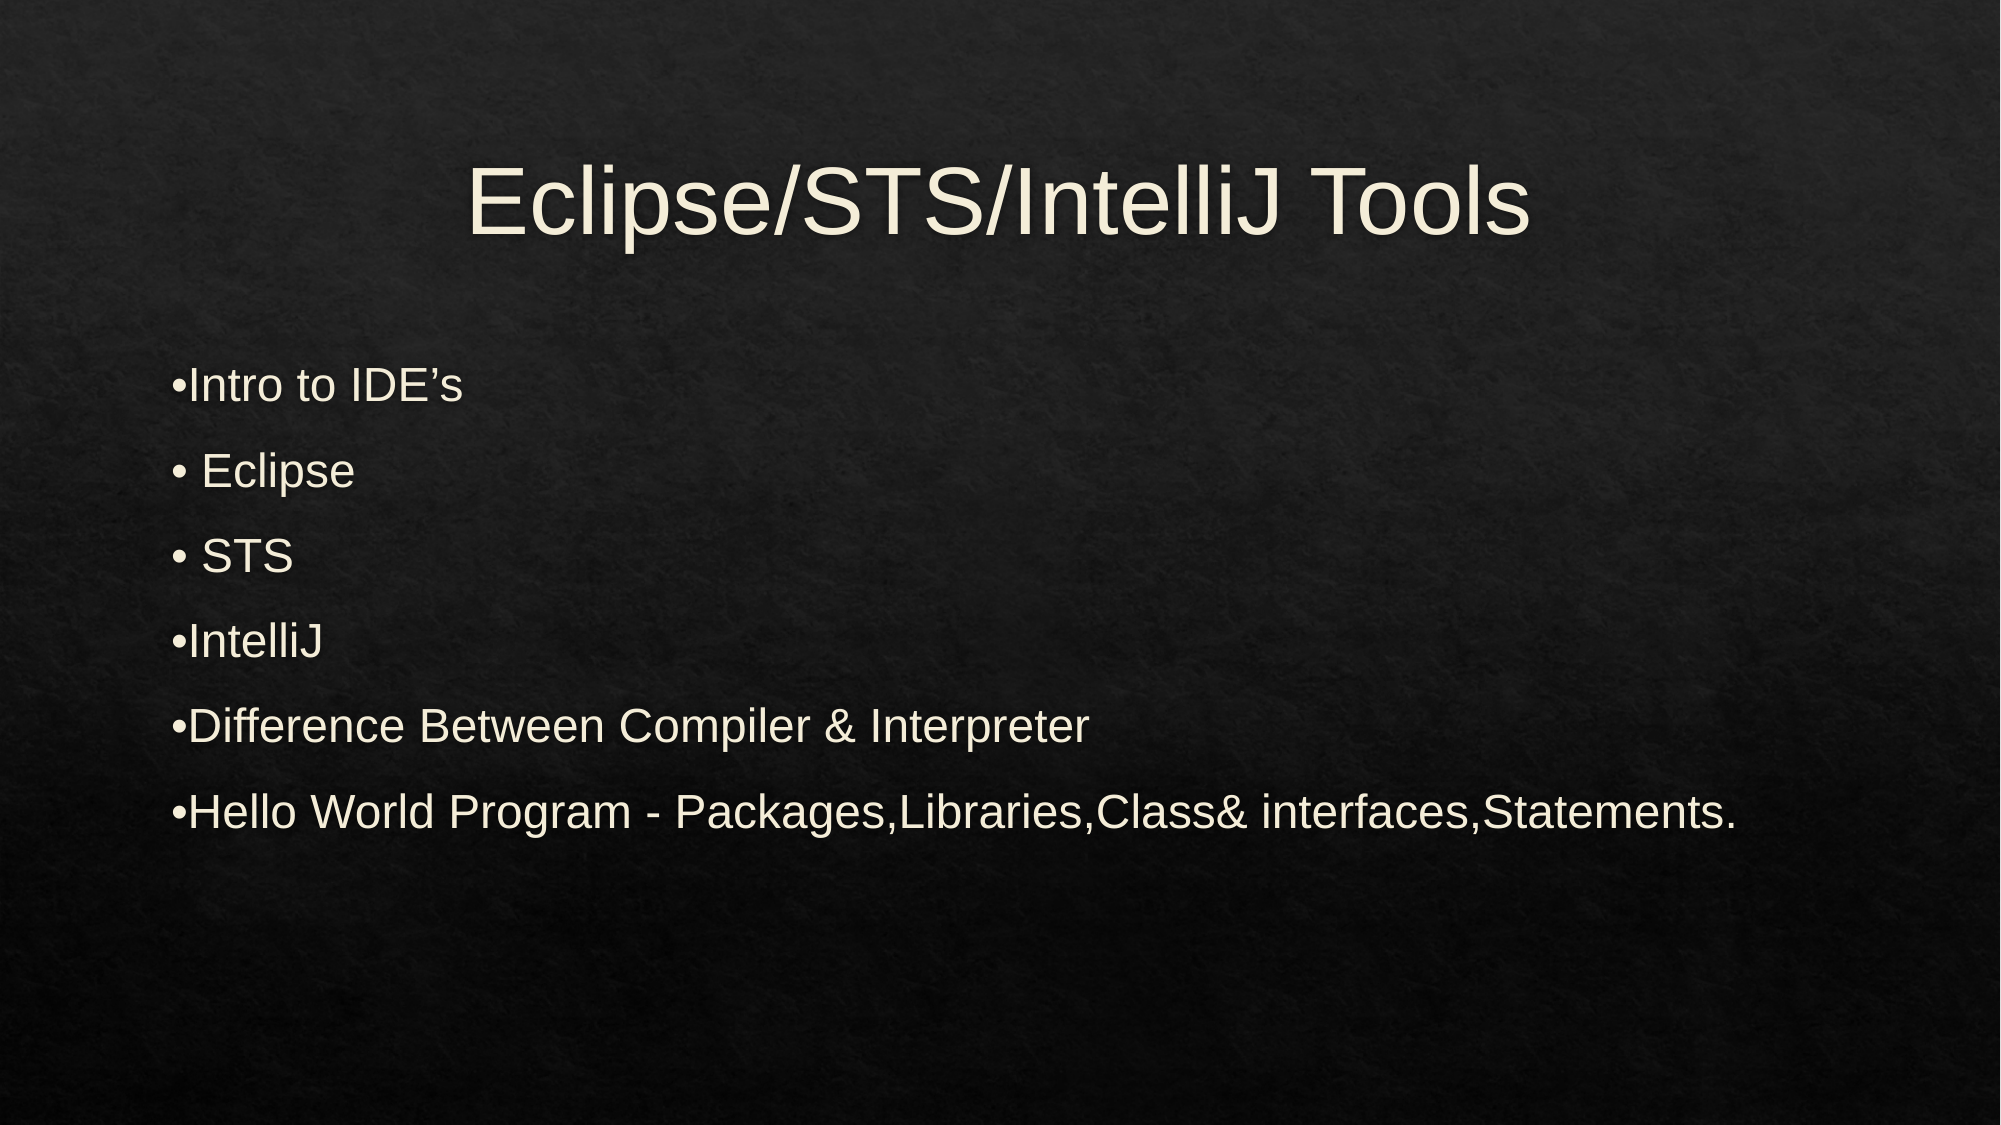

# Eclipse/STS/IntelliJ Tools
•Intro to IDE’s
• Eclipse
• STS
•IntelliJ
•Difference Between Compiler & Interpreter
•Hello World Program - Packages,Libraries,Class& interfaces,Statements.